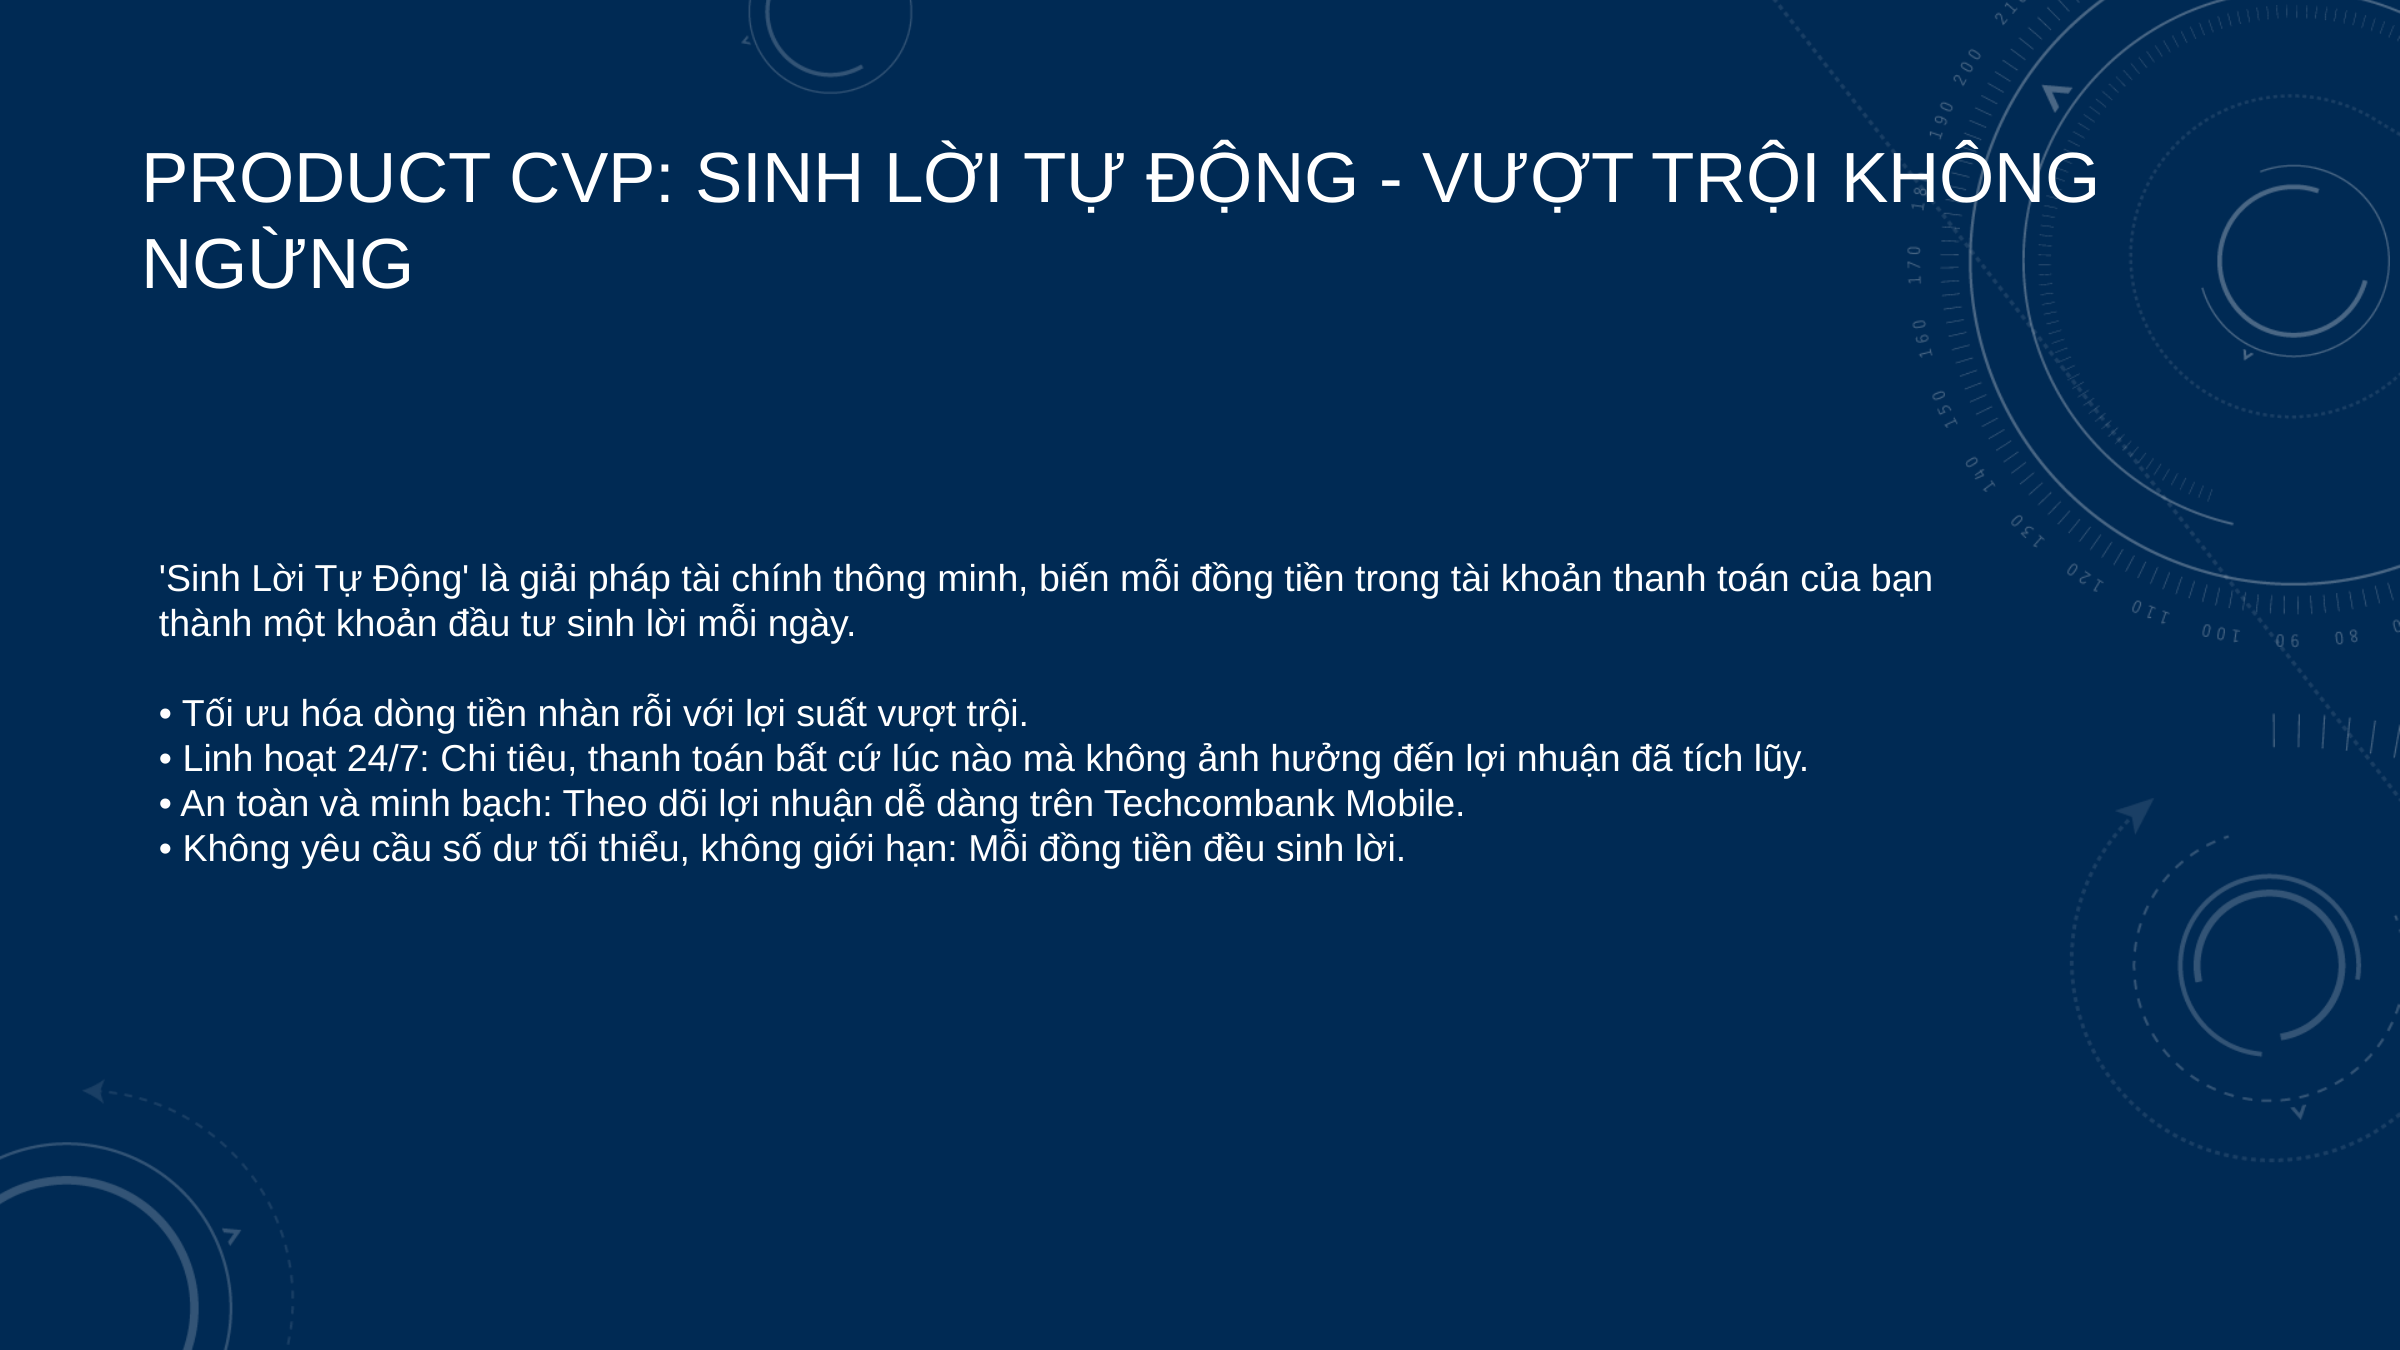

# PRODUCT CVP: SINH LỜI TỰ ĐỘNG - VƯỢT TRỘI KHÔNG NGỪNG
'Sinh Lời Tự Động' là giải pháp tài chính thông minh, biến mỗi đồng tiền trong tài khoản thanh toán của bạn thành một khoản đầu tư sinh lời mỗi ngày.
• Tối ưu hóa dòng tiền nhàn rỗi với lợi suất vượt trội.
• Linh hoạt 24/7: Chi tiêu, thanh toán bất cứ lúc nào mà không ảnh hưởng đến lợi nhuận đã tích lũy.
• An toàn và minh bạch: Theo dõi lợi nhuận dễ dàng trên Techcombank Mobile.
• Không yêu cầu số dư tối thiểu, không giới hạn: Mỗi đồng tiền đều sinh lời.